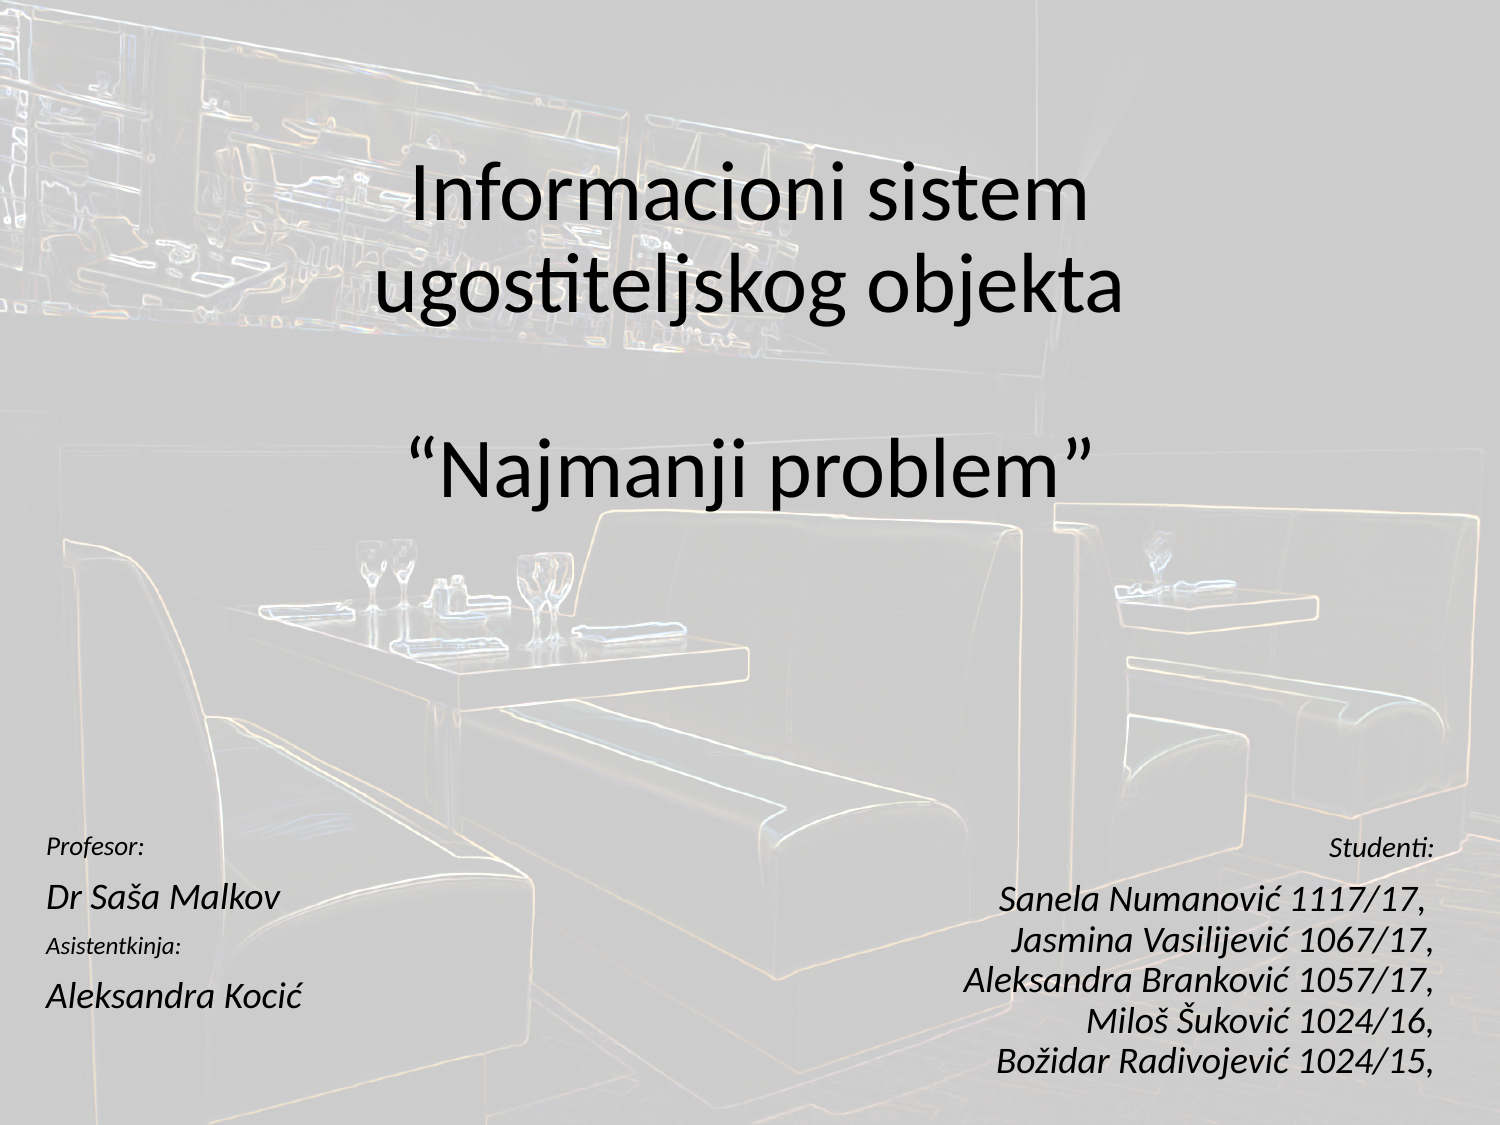

# Informacioni sistem ugostiteljskog objekta “Najmanji problem”
Profesor:
Dr Saša Malkov
Asistentkinja:
Aleksandra Kocić
Studenti:
Sanela Numanović 1117/17,
Jasmina Vasilijević 1067/17,
Aleksandra Branković 1057/17,
Miloš Šuković 1024/16,
Božidar Radivojević 1024/15,